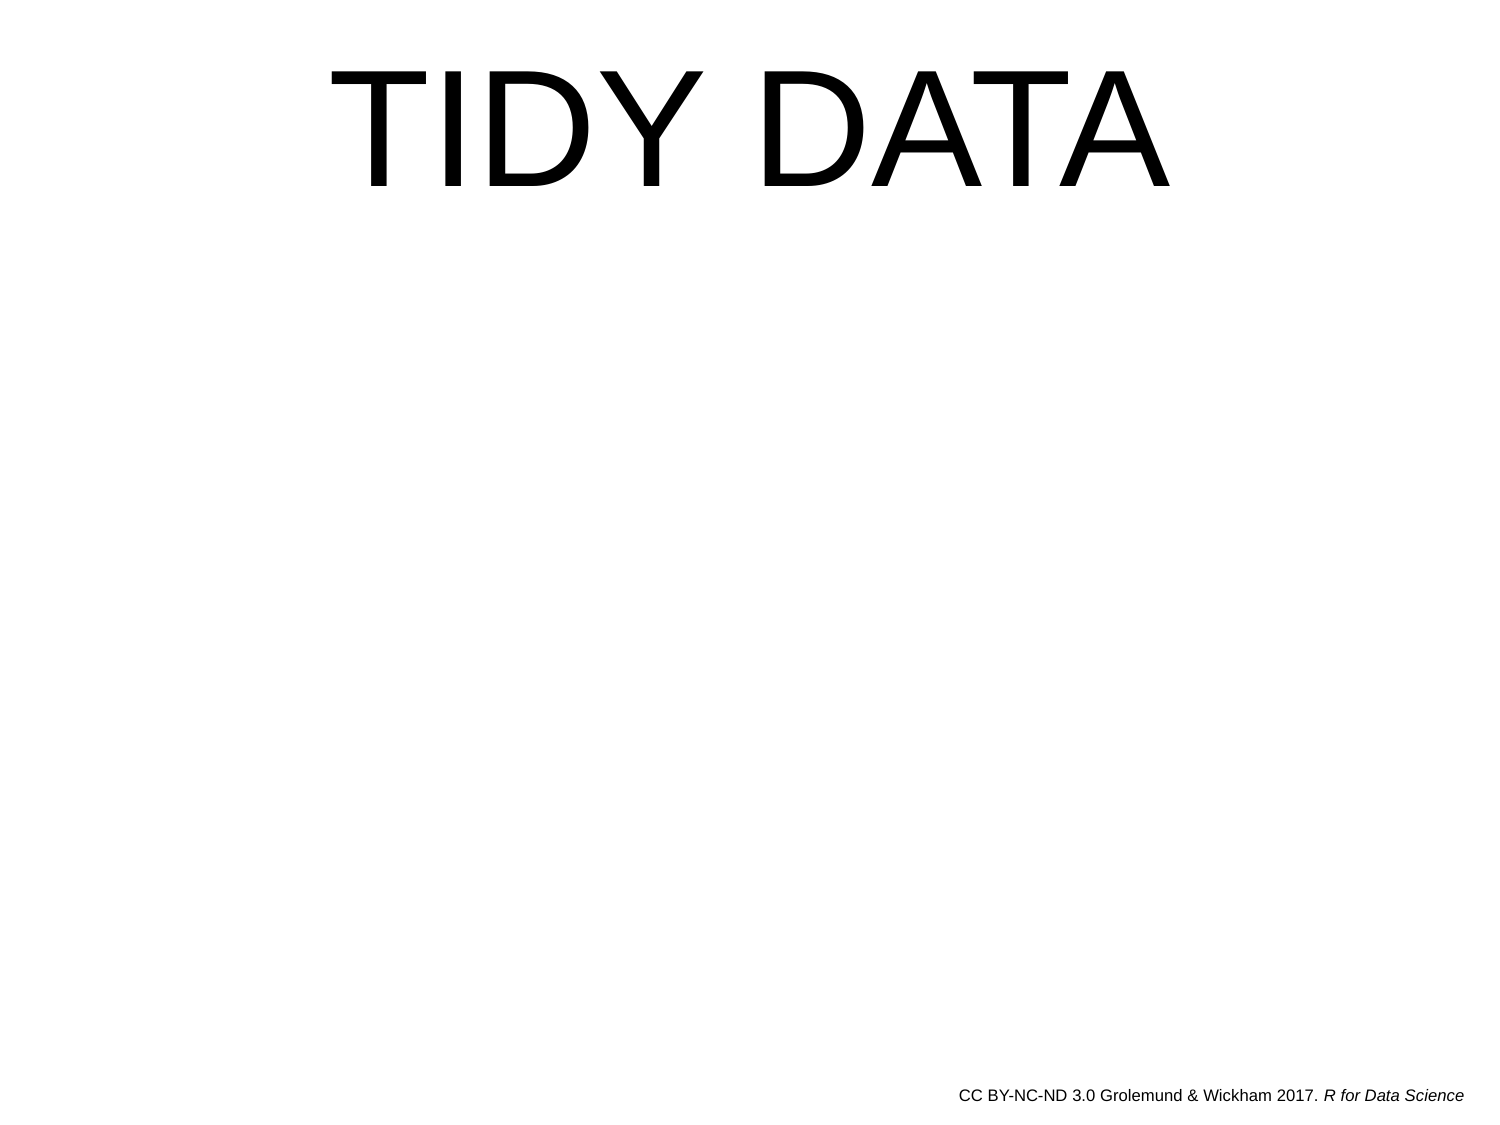

TIDY DATA
CC BY-NC-ND 3.0 Grolemund & Wickham 2017. R for Data Science